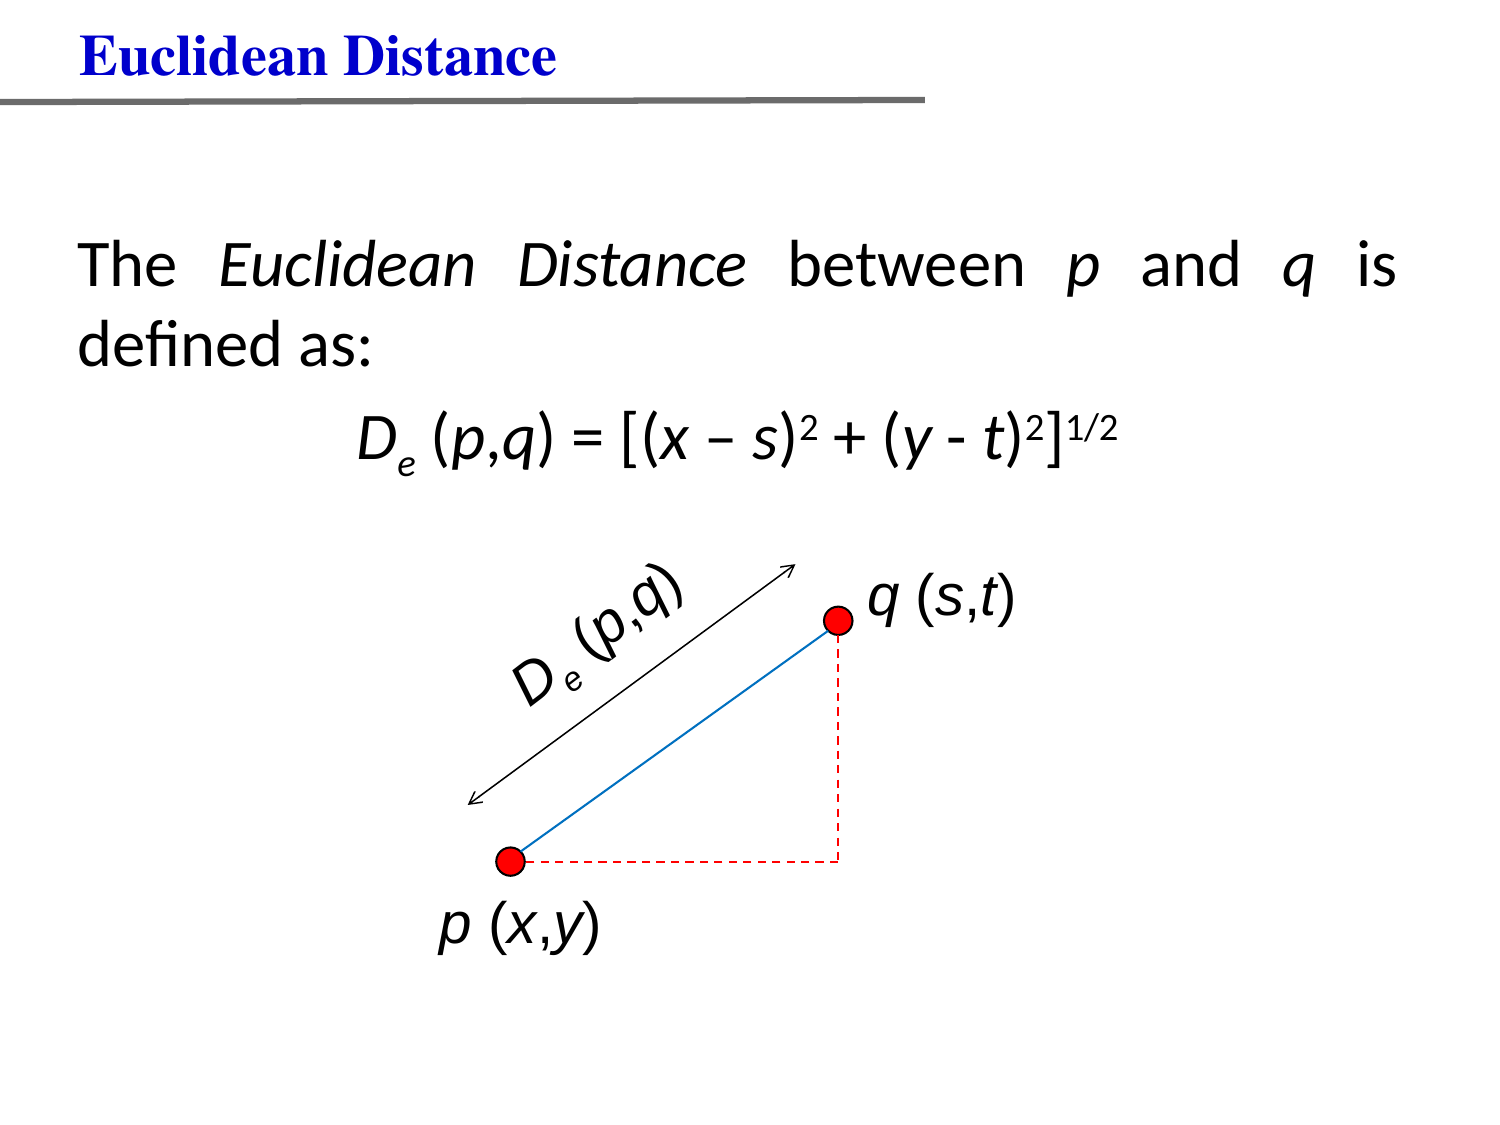

Euclidean Distance
The Euclidean Distance between p and q is defined as:
De (p,q) = [(x – s)2 + (y - t)2]1/2

q (s,t)
De (p,q)

p (x,y)